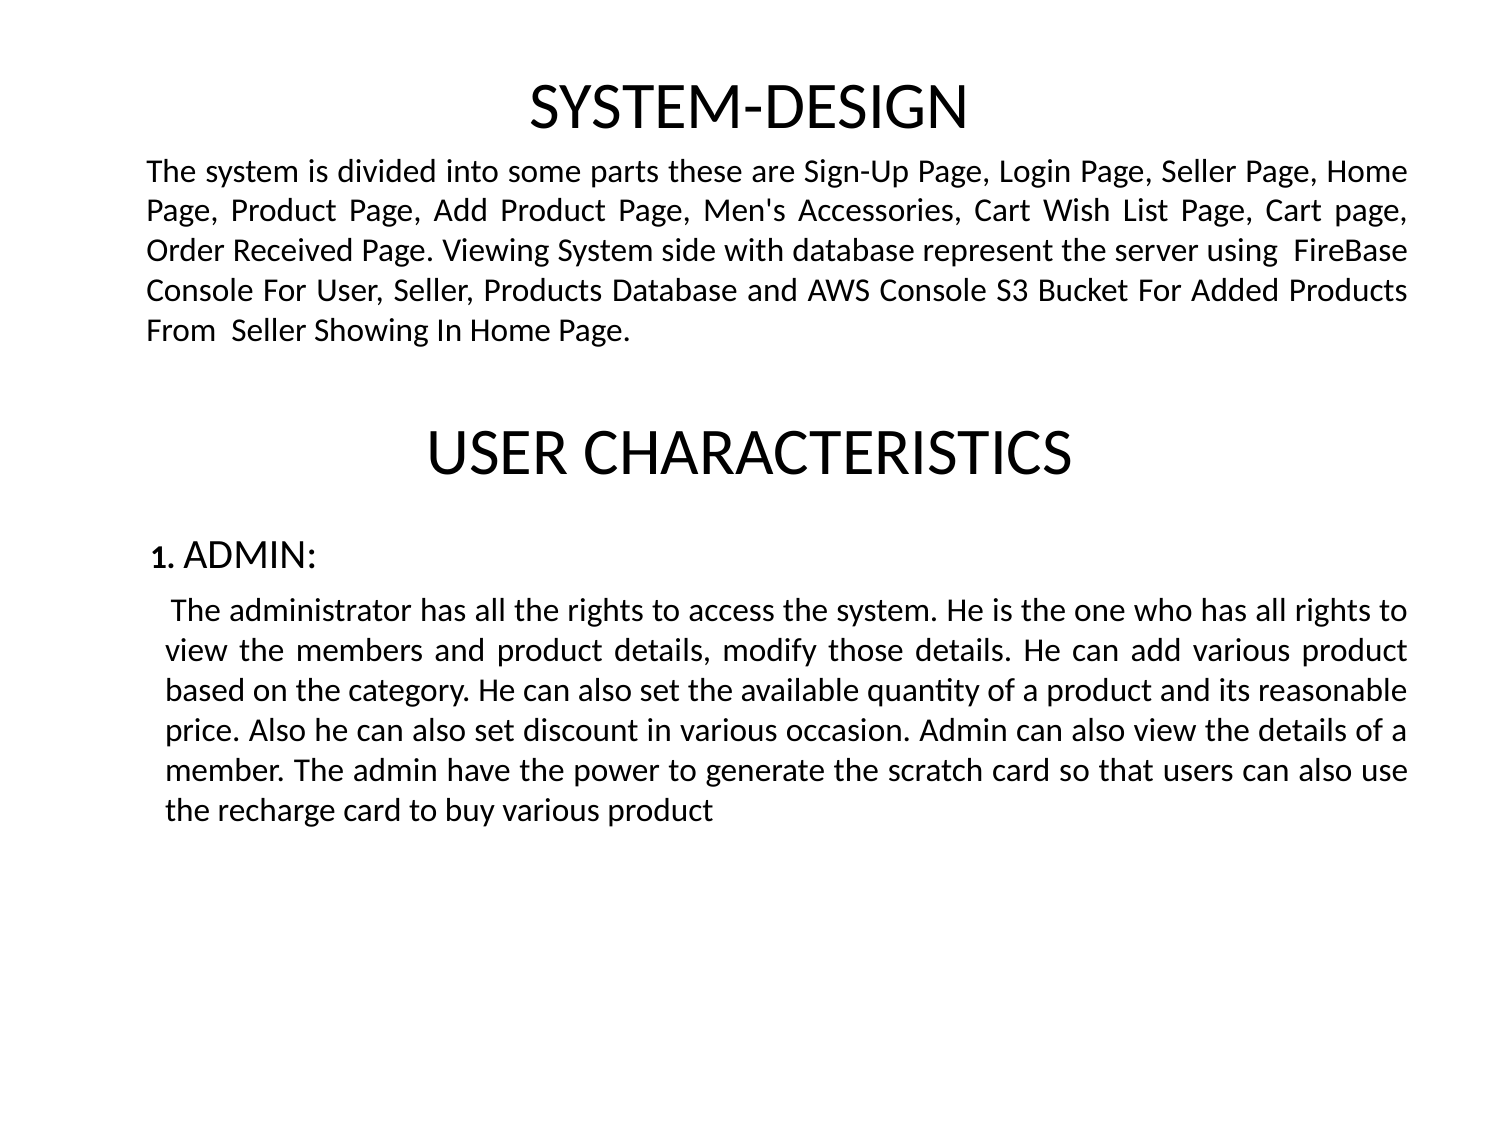

SYSTEM-DESIGN
	The system is divided into some parts these are Sign-Up Page, Login Page, Seller Page, Home Page, Product Page, Add Product Page, Men's Accessories, Cart Wish List Page, Cart page, Order Received Page. Viewing System side with database represent the server using  FireBase Console For User, Seller, Products Database and AWS Console S3 Bucket For Added Products From  Seller Showing In Home Page.

USER CHARACTERISTICS
    1. ADMIN:
        	The administrator has all the rights to access the system. He is the one who has all rights to view the members and product details, modify those details. He can add various product based on the category. He can also set the available quantity of a product and its reasonable price. Also he can also set discount in various occasion. Admin can also view the details of a member. The admin have the power to generate the scratch card so that users can also use the recharge card to buy various product